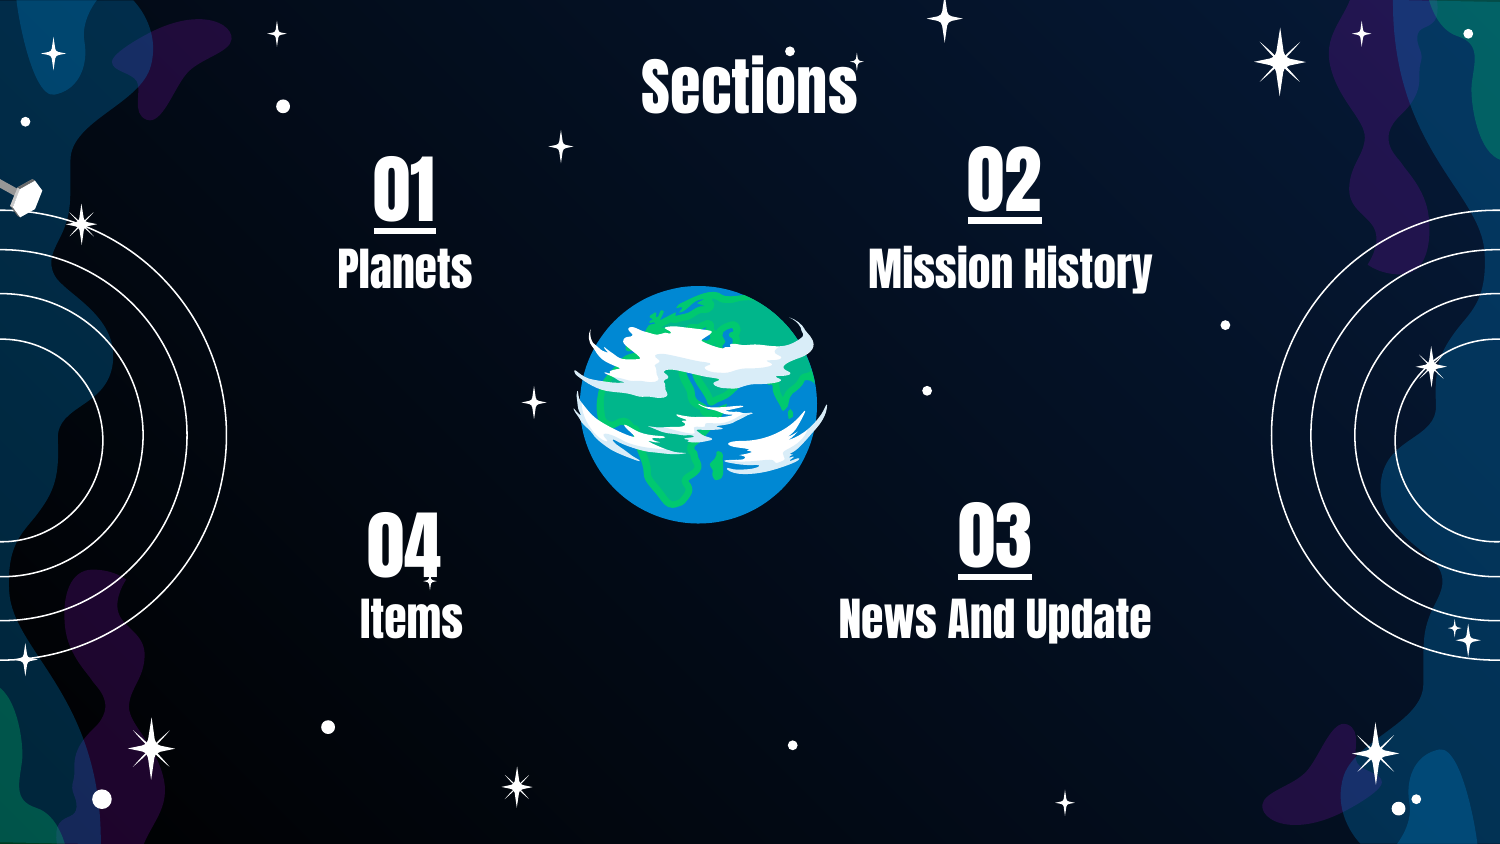

# Sections

02

01
Planets
Mission History

03
04

Items
News And Update